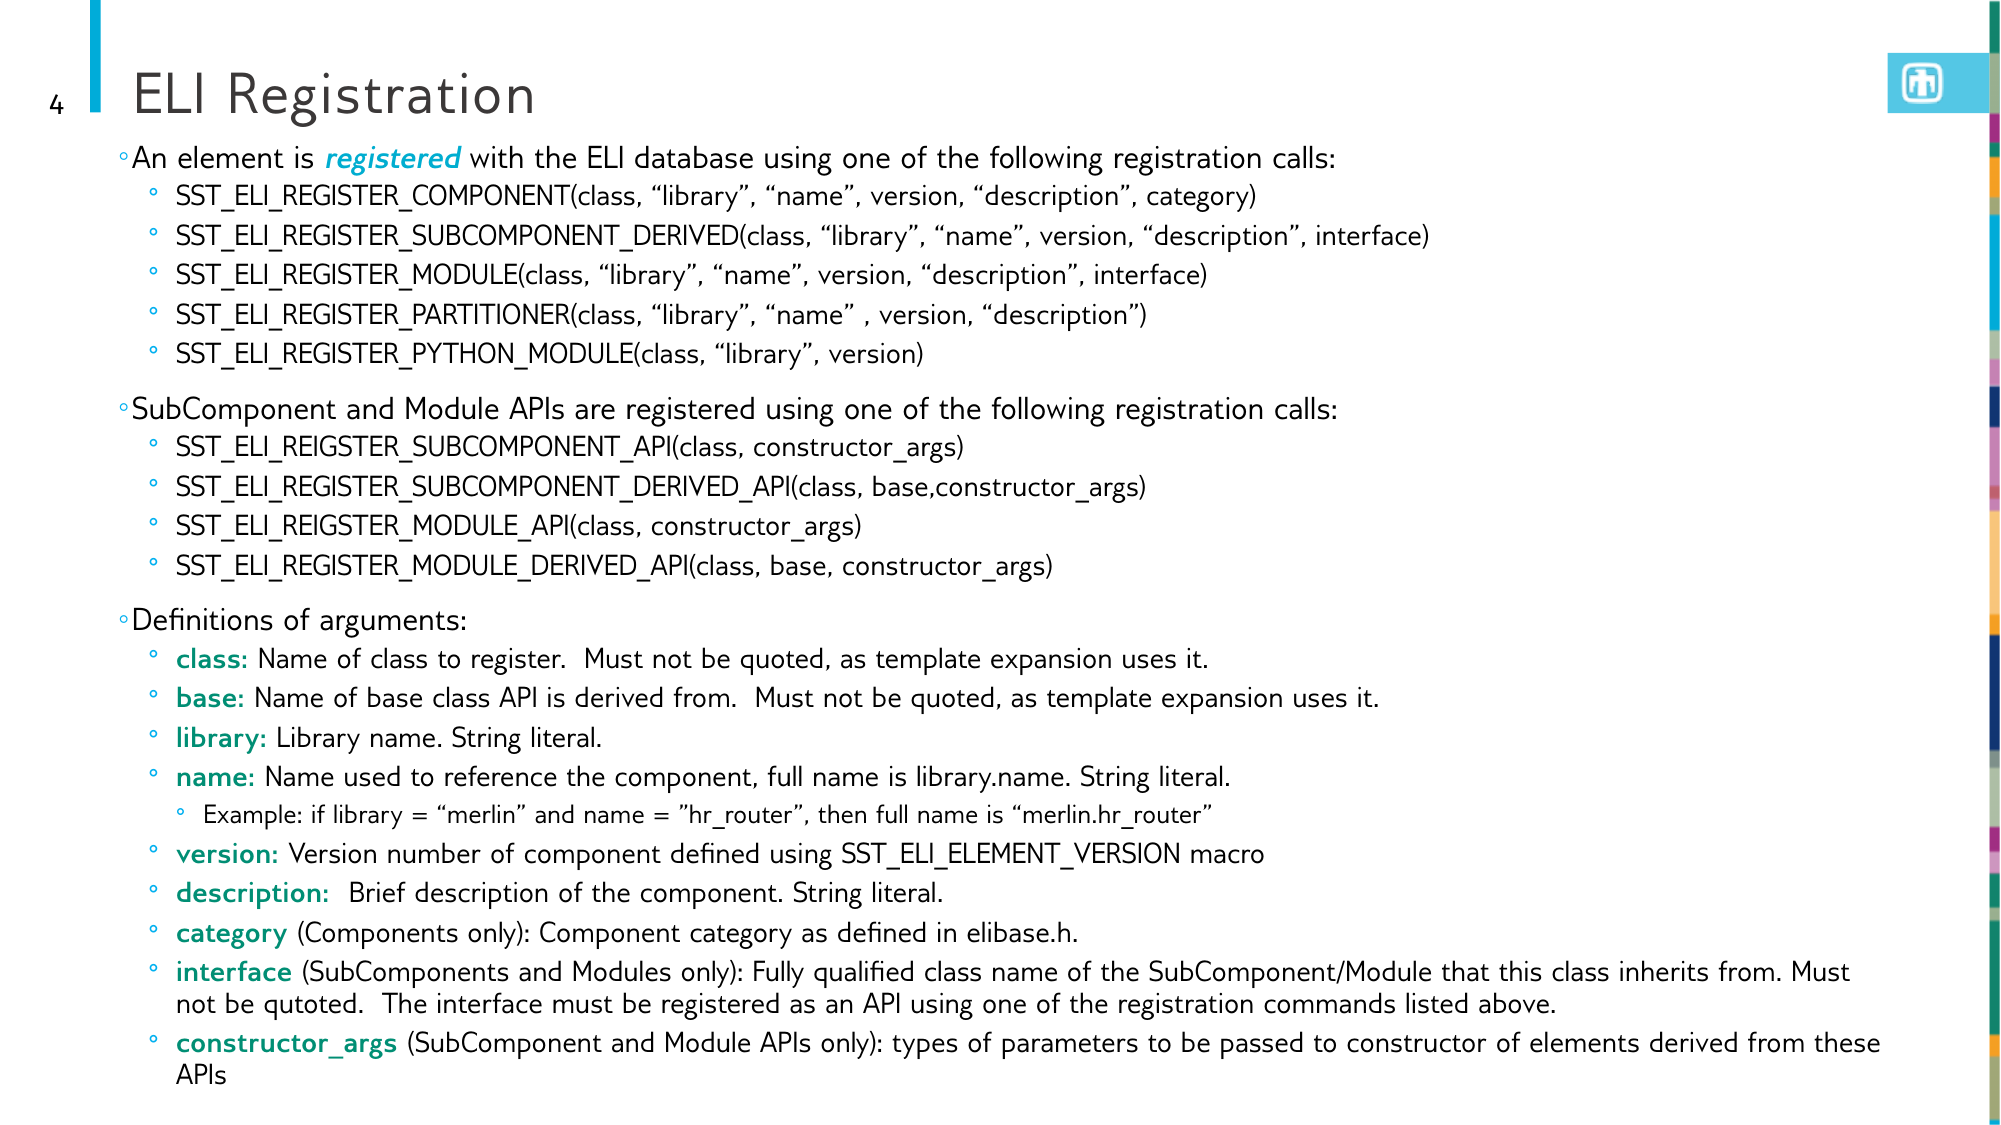

# ELI Registration
4
An element is registered with the ELI database using one of the following registration calls:
SST_ELI_REGISTER_COMPONENT(class, “library”, “name”, version, “description”, category)
SST_ELI_REGISTER_SUBCOMPONENT_DERIVED(class, “library”, “name”, version, “description”, interface)
SST_ELI_REGISTER_MODULE(class, “library”, “name”, version, “description”, interface)
SST_ELI_REGISTER_PARTITIONER(class, “library”, “name” , version, “description”)
SST_ELI_REGISTER_PYTHON_MODULE(class, “library”, version)
SubComponent and Module APIs are registered using one of the following registration calls:
SST_ELI_REIGSTER_SUBCOMPONENT_API(class, constructor_args)
SST_ELI_REGISTER_SUBCOMPONENT_DERIVED_API(class, base,constructor_args)
SST_ELI_REIGSTER_MODULE_API(class, constructor_args)
SST_ELI_REGISTER_MODULE_DERIVED_API(class, base, constructor_args)
Definitions of arguments:
class: Name of class to register.  Must not be quoted, as template expansion uses it.
base: Name of base class API is derived from.  Must not be quoted, as template expansion uses it.
library: Library name. String literal.
name: Name used to reference the component, full name is library.name. String literal.
Example: if library = “merlin” and name = ”hr_router”, then full name is “merlin.hr_router”
version: Version number of component defined using SST_ELI_ELEMENT_VERSION macro
description:  Brief description of the component. String literal.
category (Components only): Component category as defined in elibase.h.
interface (SubComponents and Modules only): Fully qualified class name of the SubComponent/Module that this class inherits from. Must not be qutoted.  The interface must be registered as an API using one of the registration commands listed above.
constructor_args (SubComponent and Module APIs only): types of parameters to be passed to constructor of elements derived from these APIs